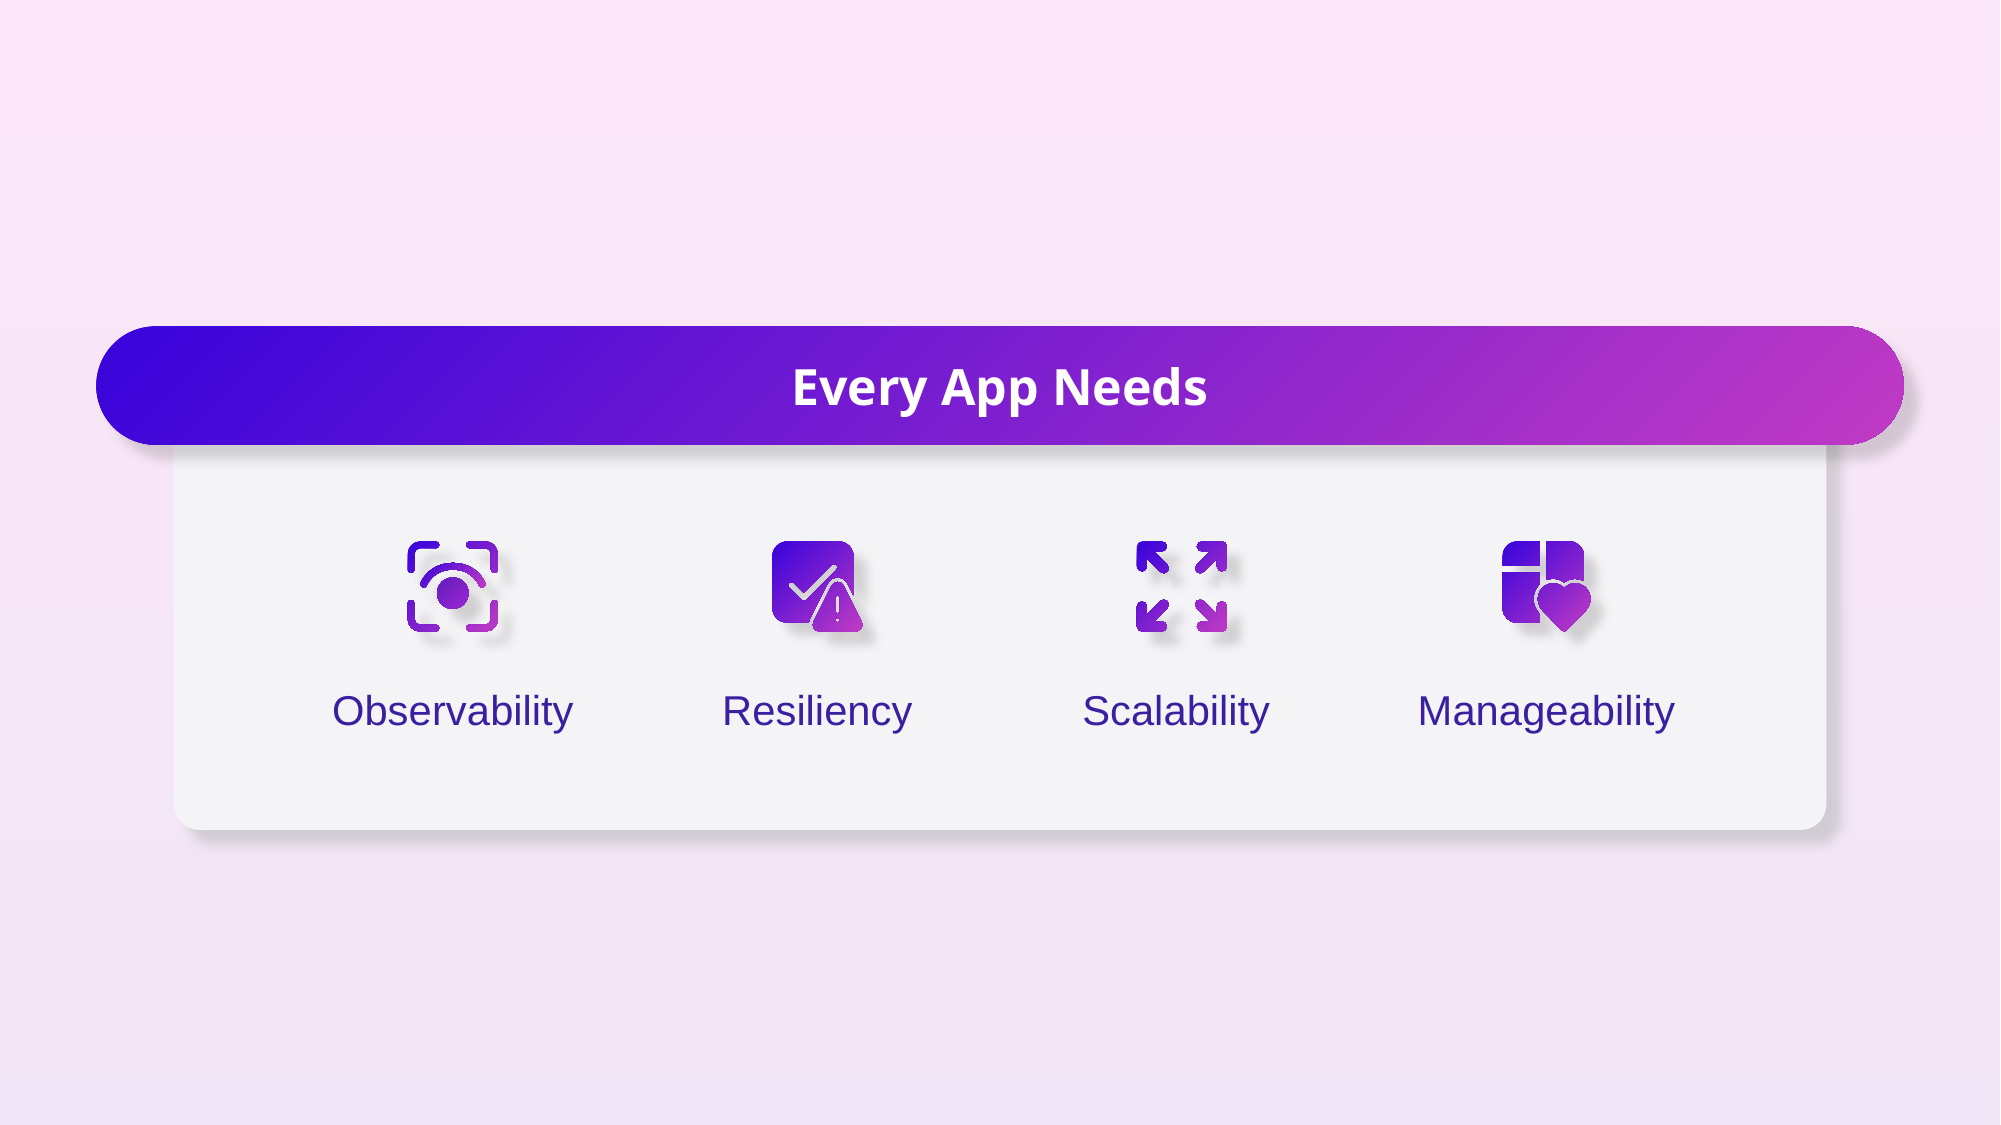

# What every app needs
Every App Needs

Observability
Resiliency
Scalability
Manageability